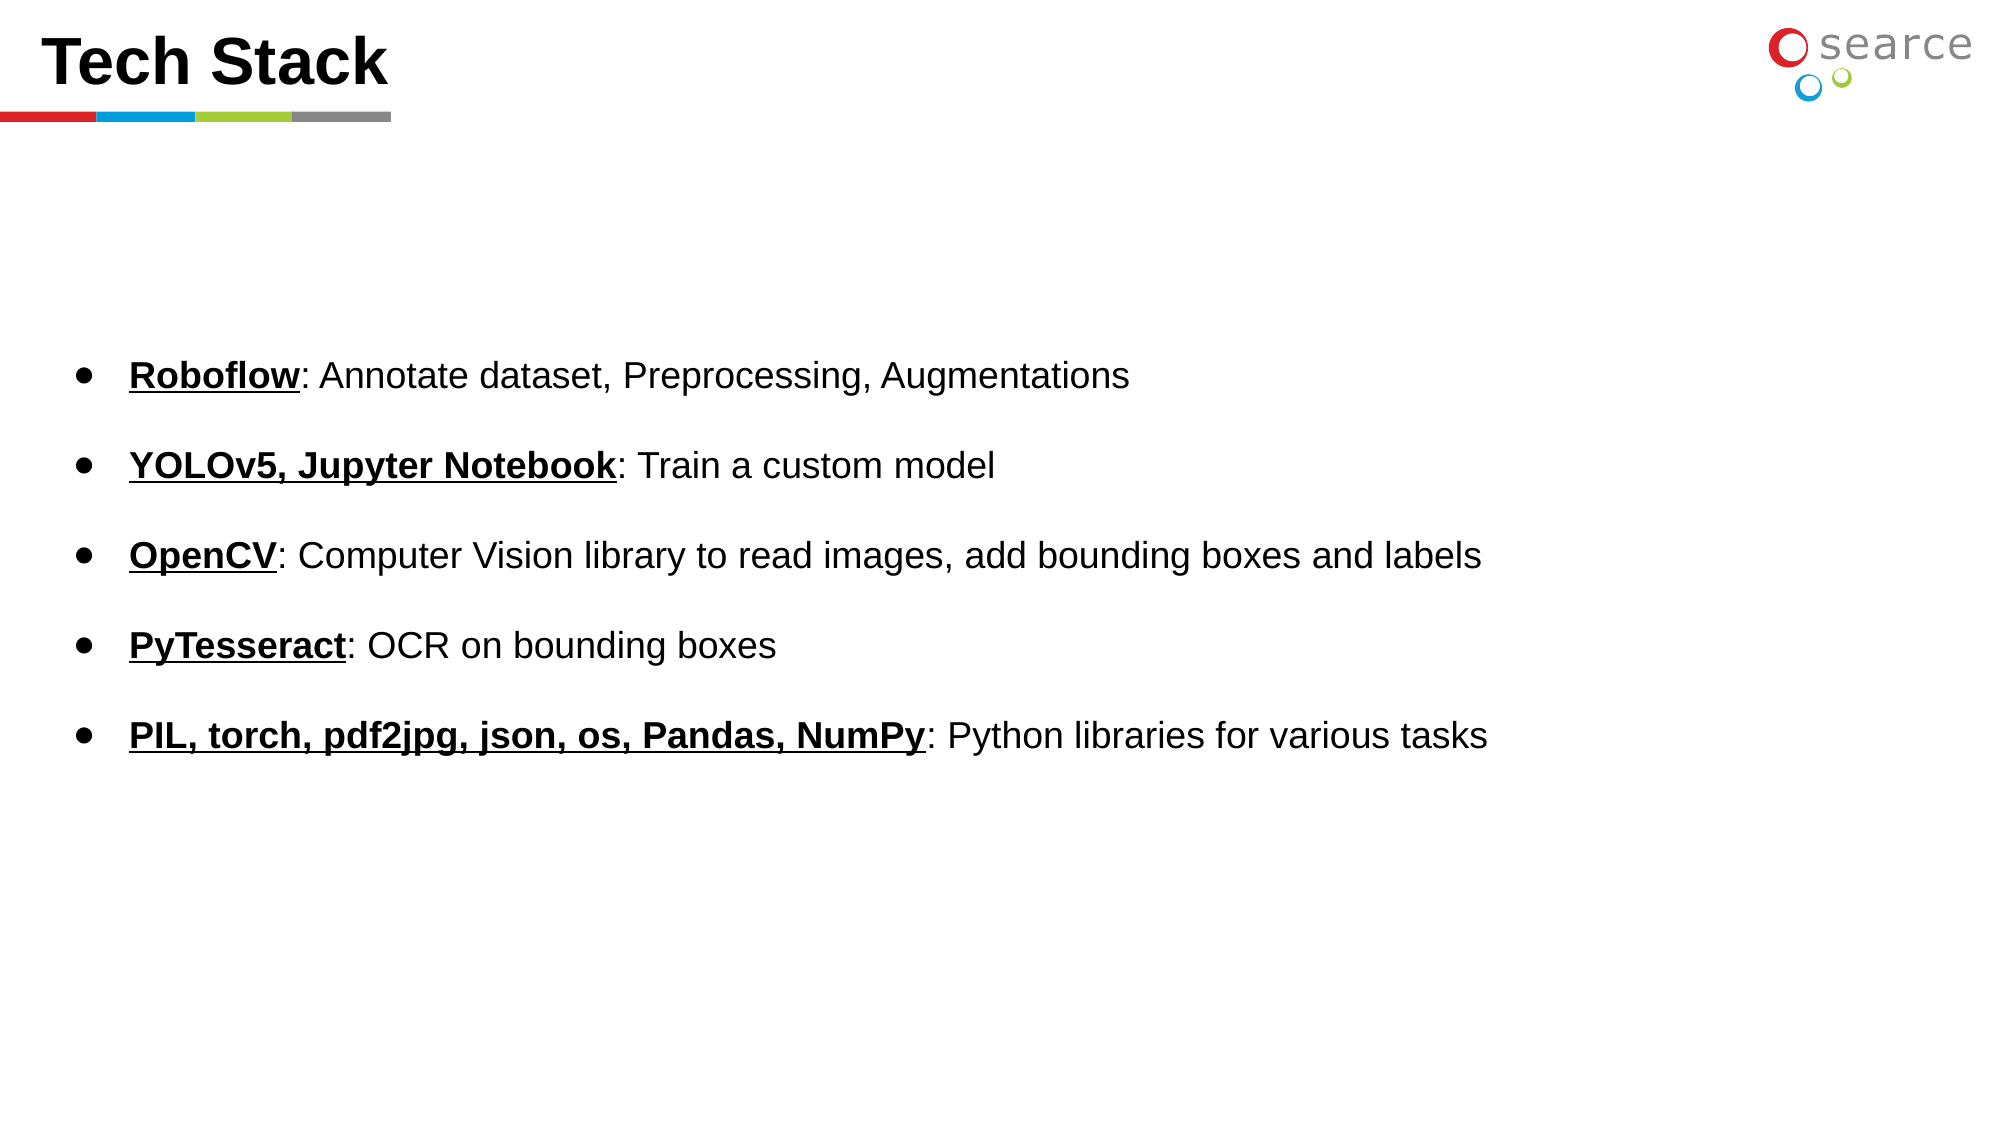

# Tech Stack

Roboflow: Annotate dataset, Preprocessing, Augmentations

YOLOv5, Jupyter Notebook: Train a custom model

OpenCV: Computer Vision library to read images, add bounding boxes and labels

PyTesseract: OCR on bounding boxes

PIL, torch, pdf2jpg, json, os, Pandas, NumPy: Python libraries for various tasks